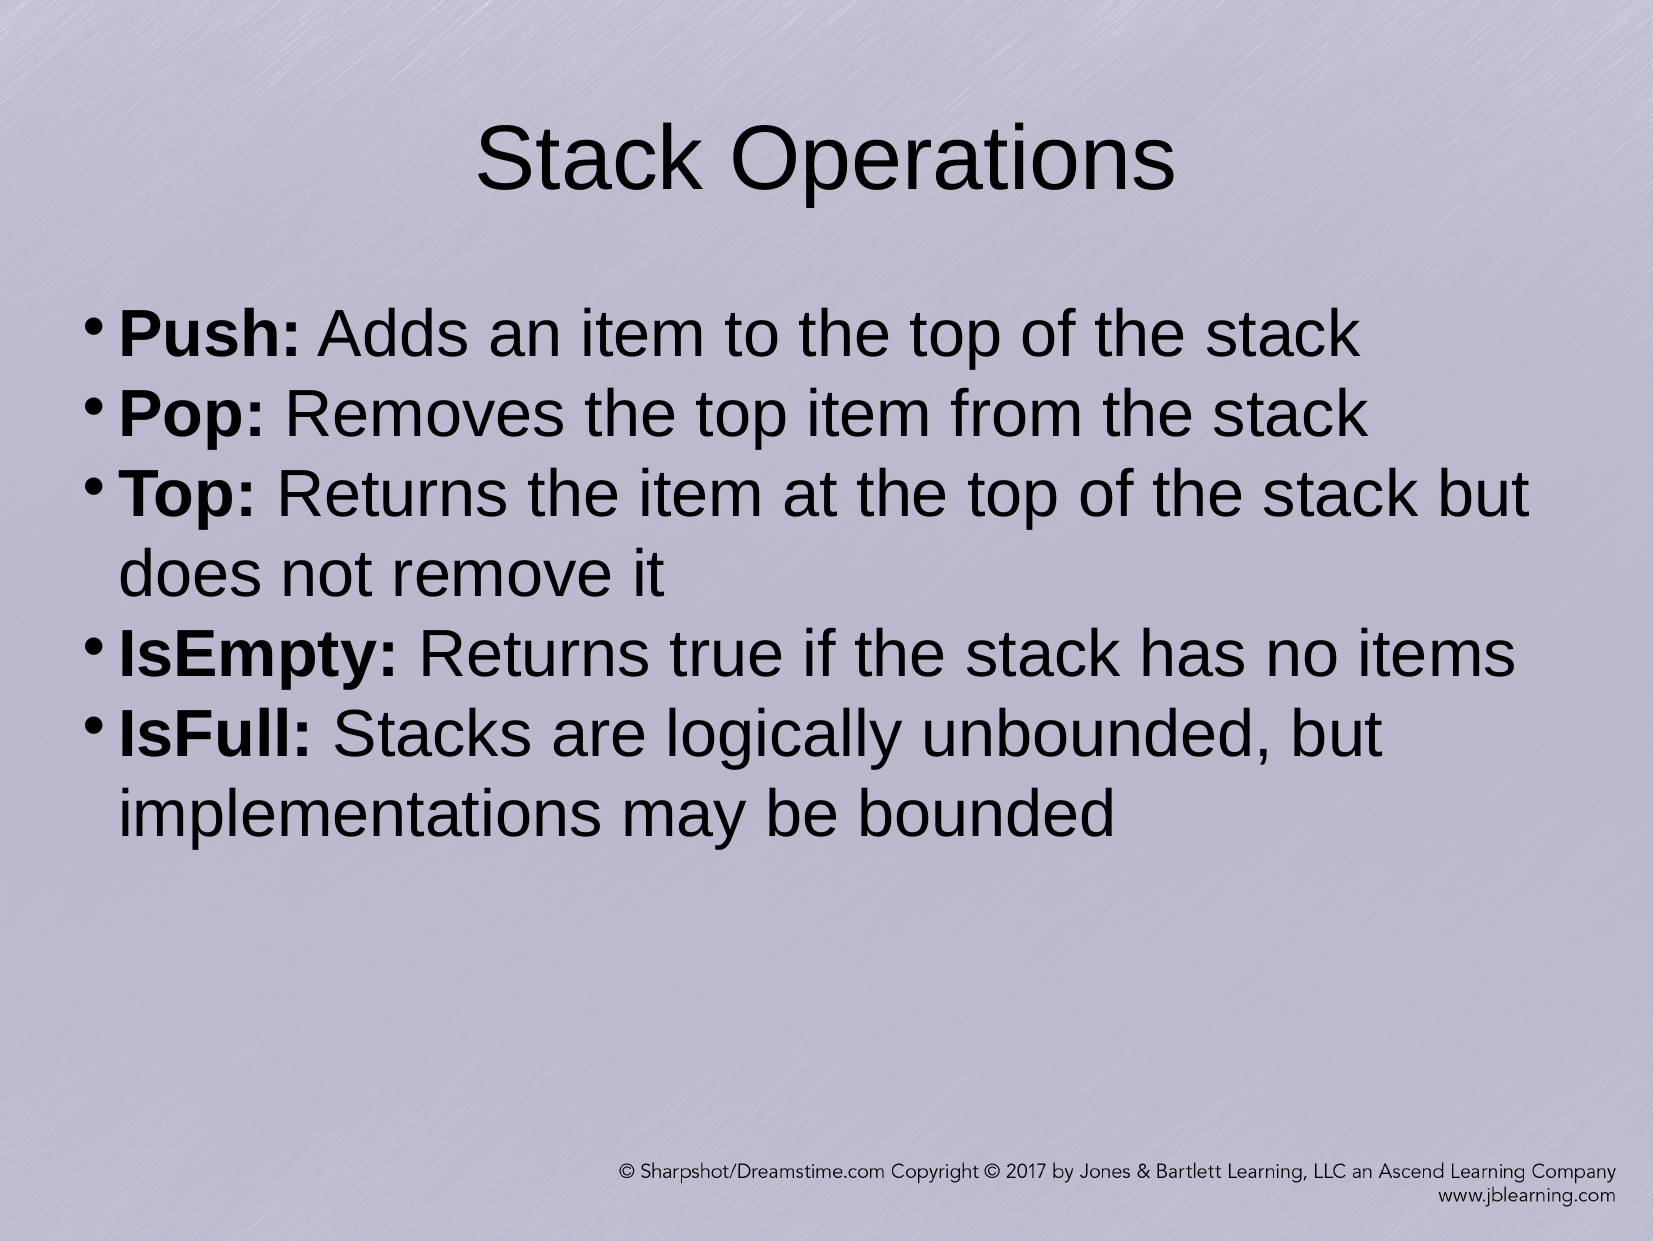

Stack Operations
Push: Adds an item to the top of the stack
Pop: Removes the top item from the stack
Top: Returns the item at the top of the stack but does not remove it
IsEmpty: Returns true if the stack has no items
IsFull: Stacks are logically unbounded, but implementations may be bounded